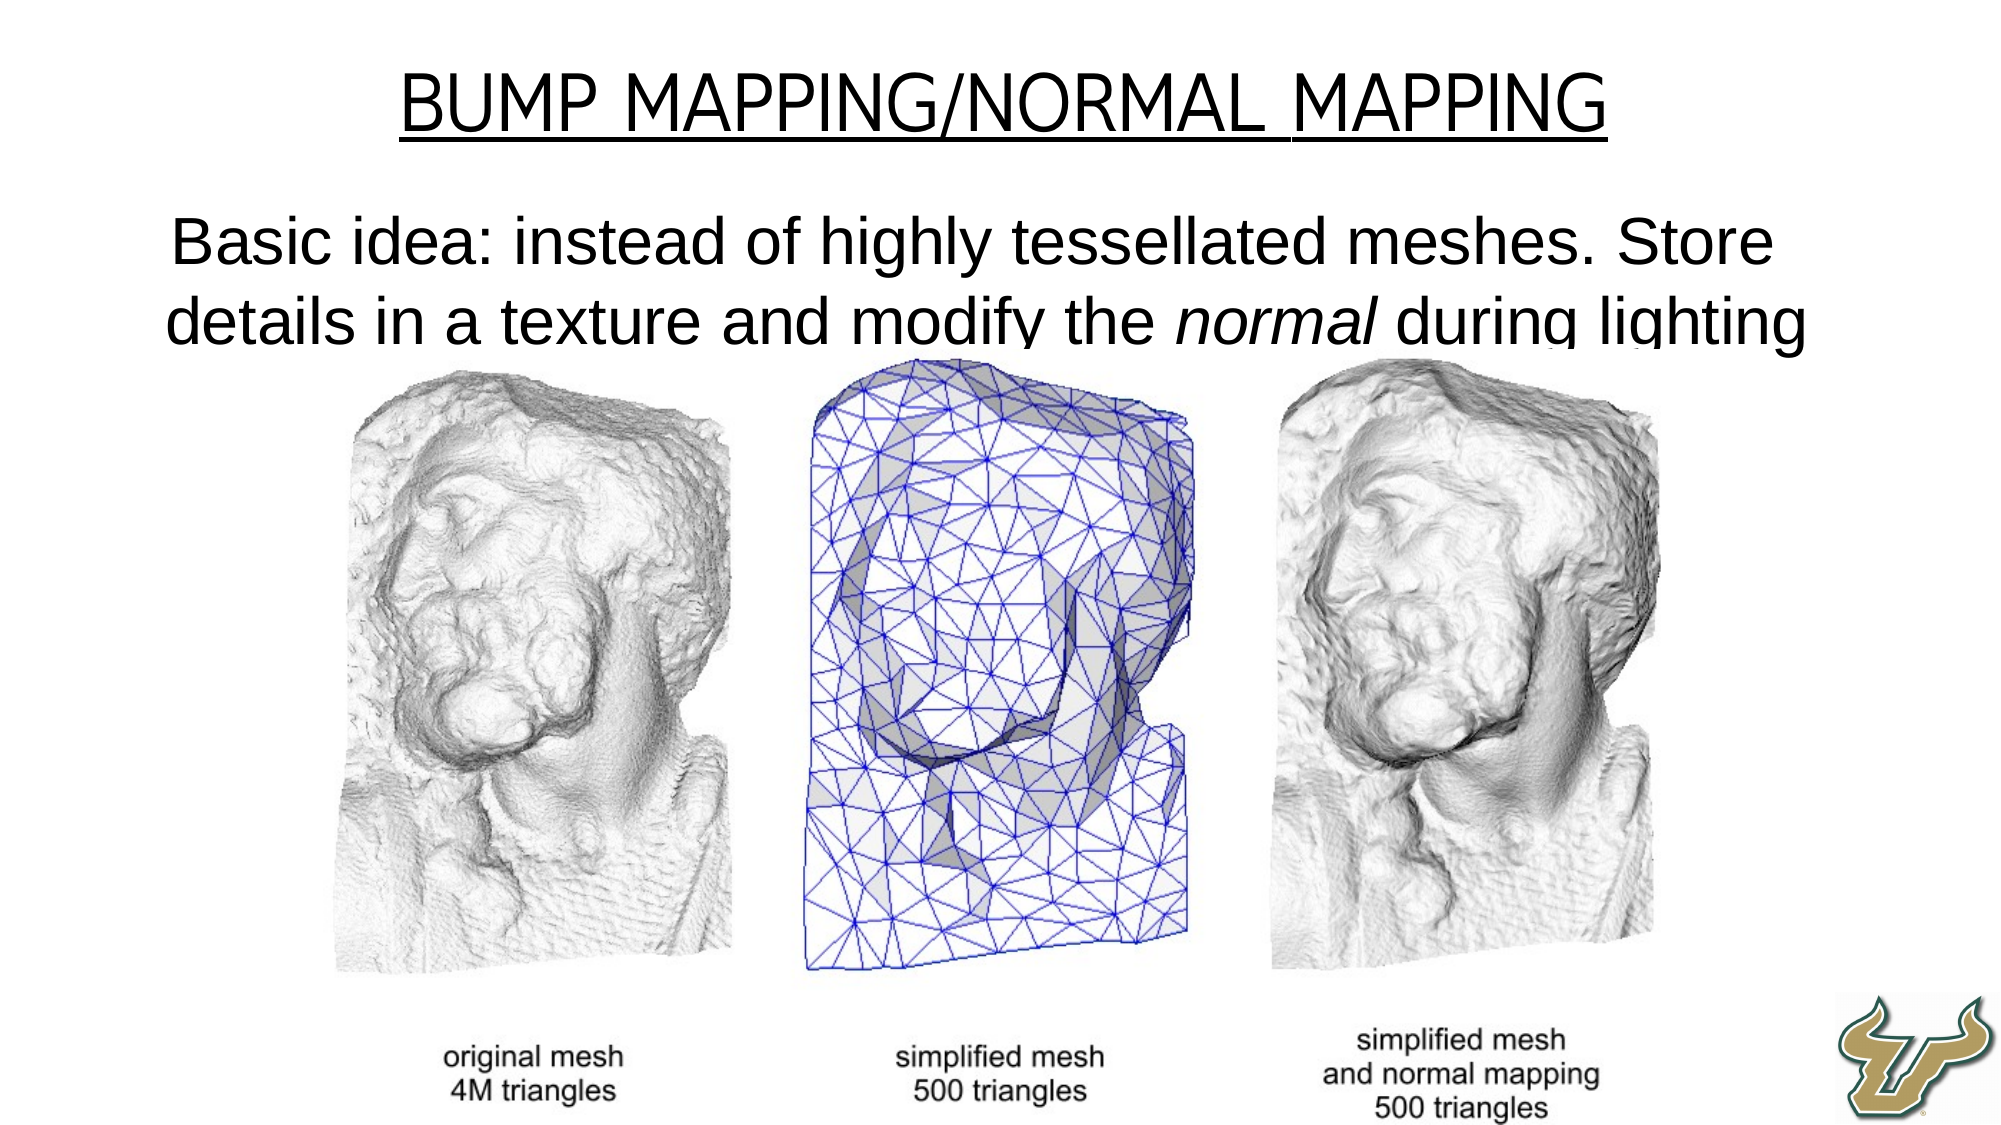

Bump mapping/Normal mapping
Basic idea: instead of highly tessellated meshes. Store details in a texture and modify the normal during lighting